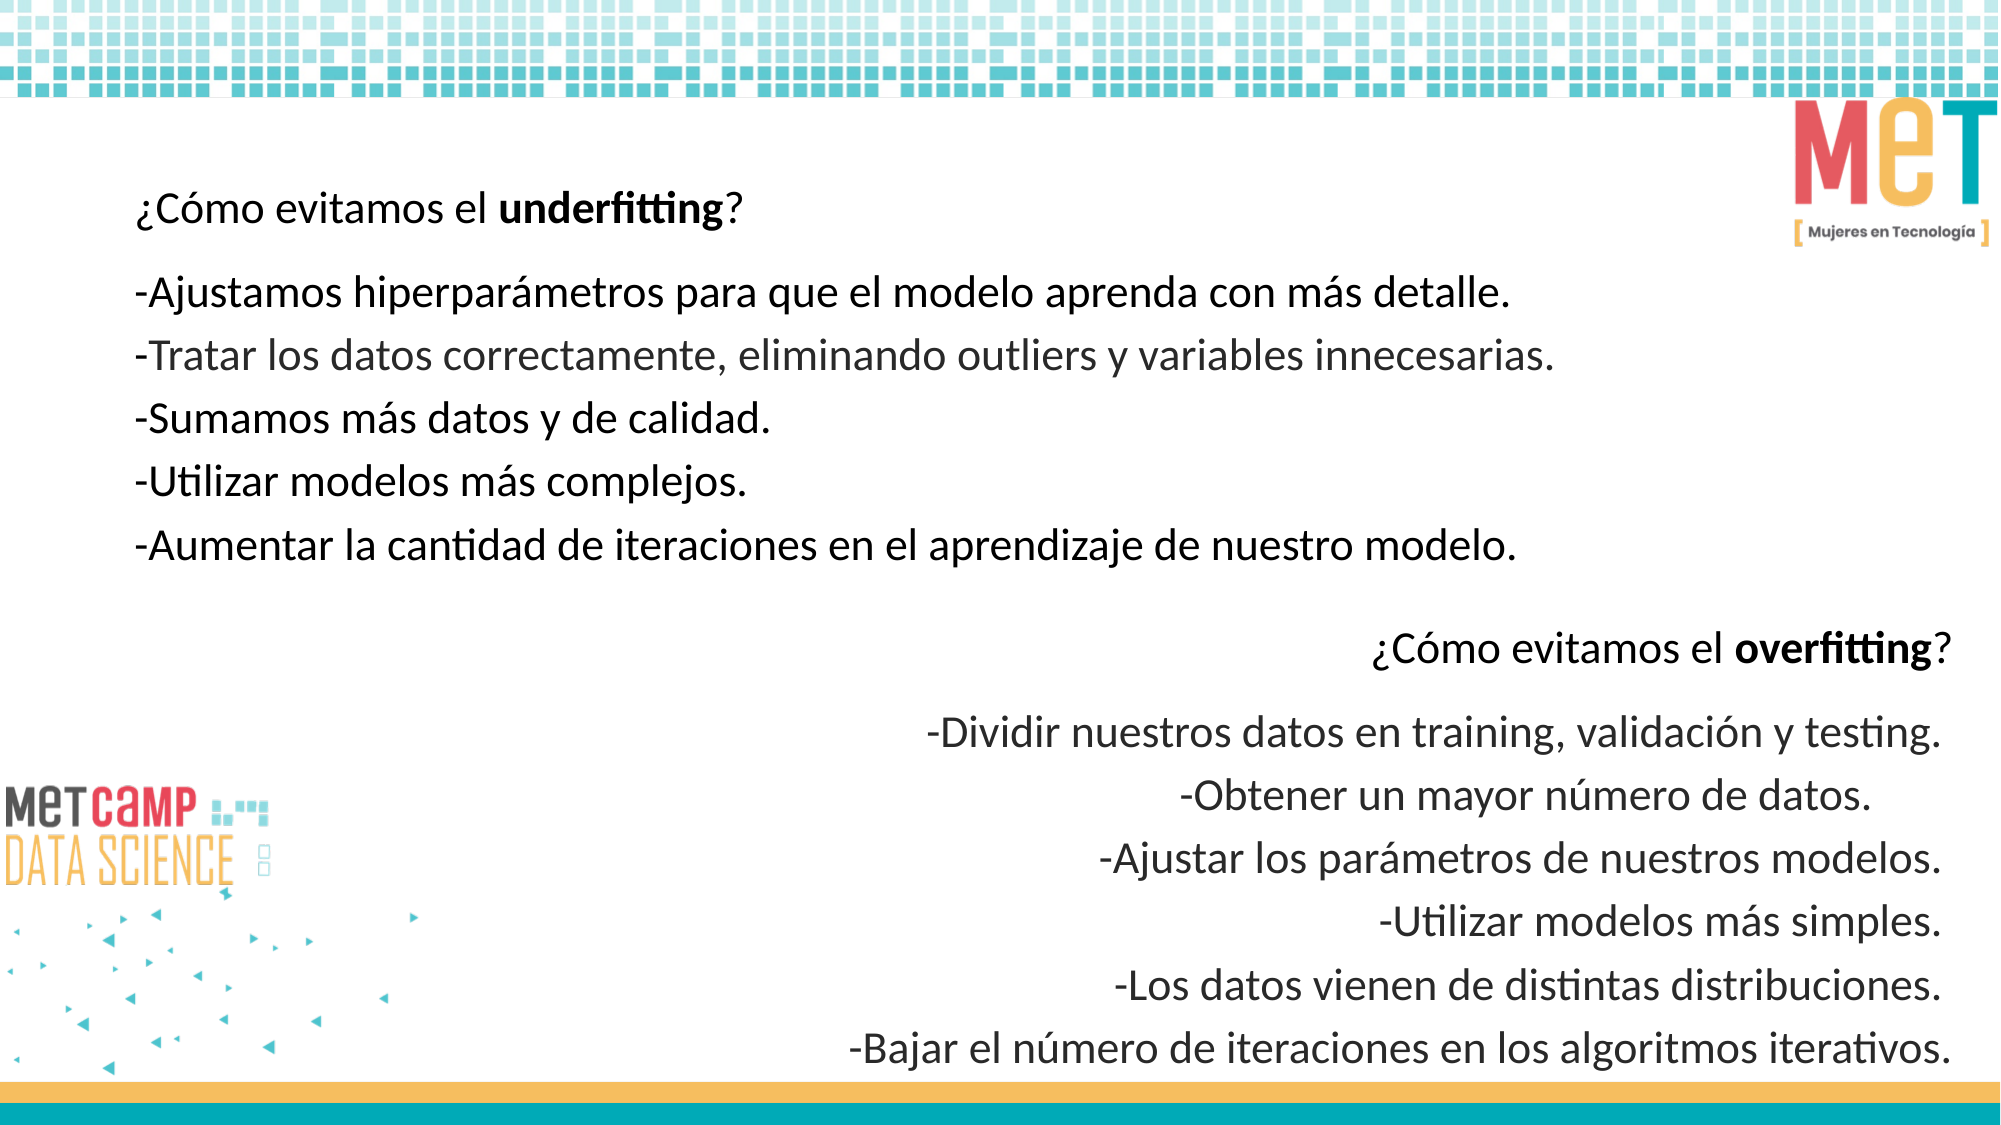

¿Cómo evitamos el underfitting?
-Ajustamos hiperparámetros para que el modelo aprenda con más detalle.
-Tratar los datos correctamente, eliminando outliers y variables innecesarias.
-Sumamos más datos y de calidad.
-Utilizar modelos más complejos.
-Aumentar la cantidad de iteraciones en el aprendizaje de nuestro modelo.
¿Cómo evitamos el overfitting?
-Dividir nuestros datos en training, validación y testing.
     -Obtener un mayor número de datos.
-Ajustar los parámetros de nuestros modelos.
-Utilizar modelos más simples.
-Los datos vienen de distintas distribuciones.
-Bajar el número de iteraciones en los algoritmos iterativos.